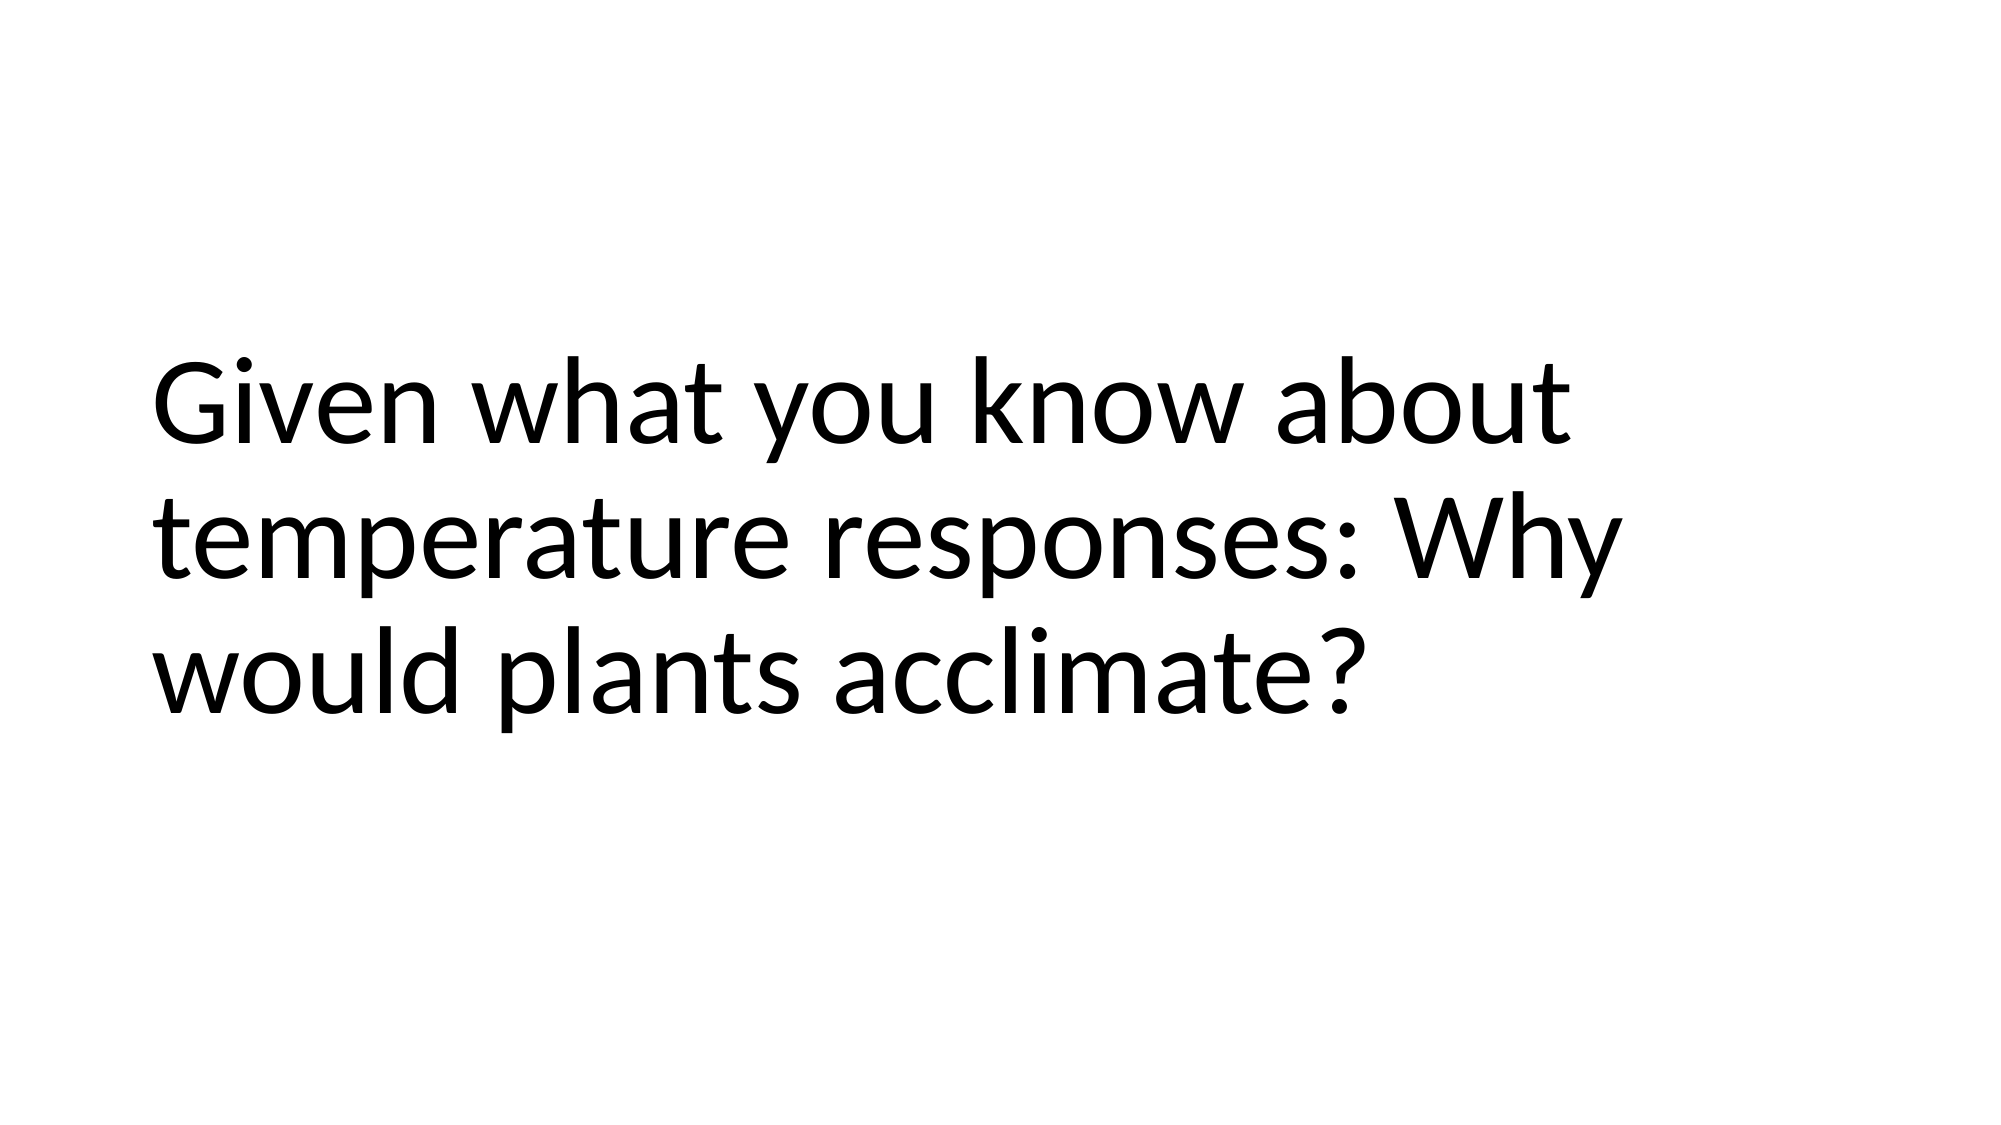

# Given what you know about temperature responses: Why would plants acclimate?